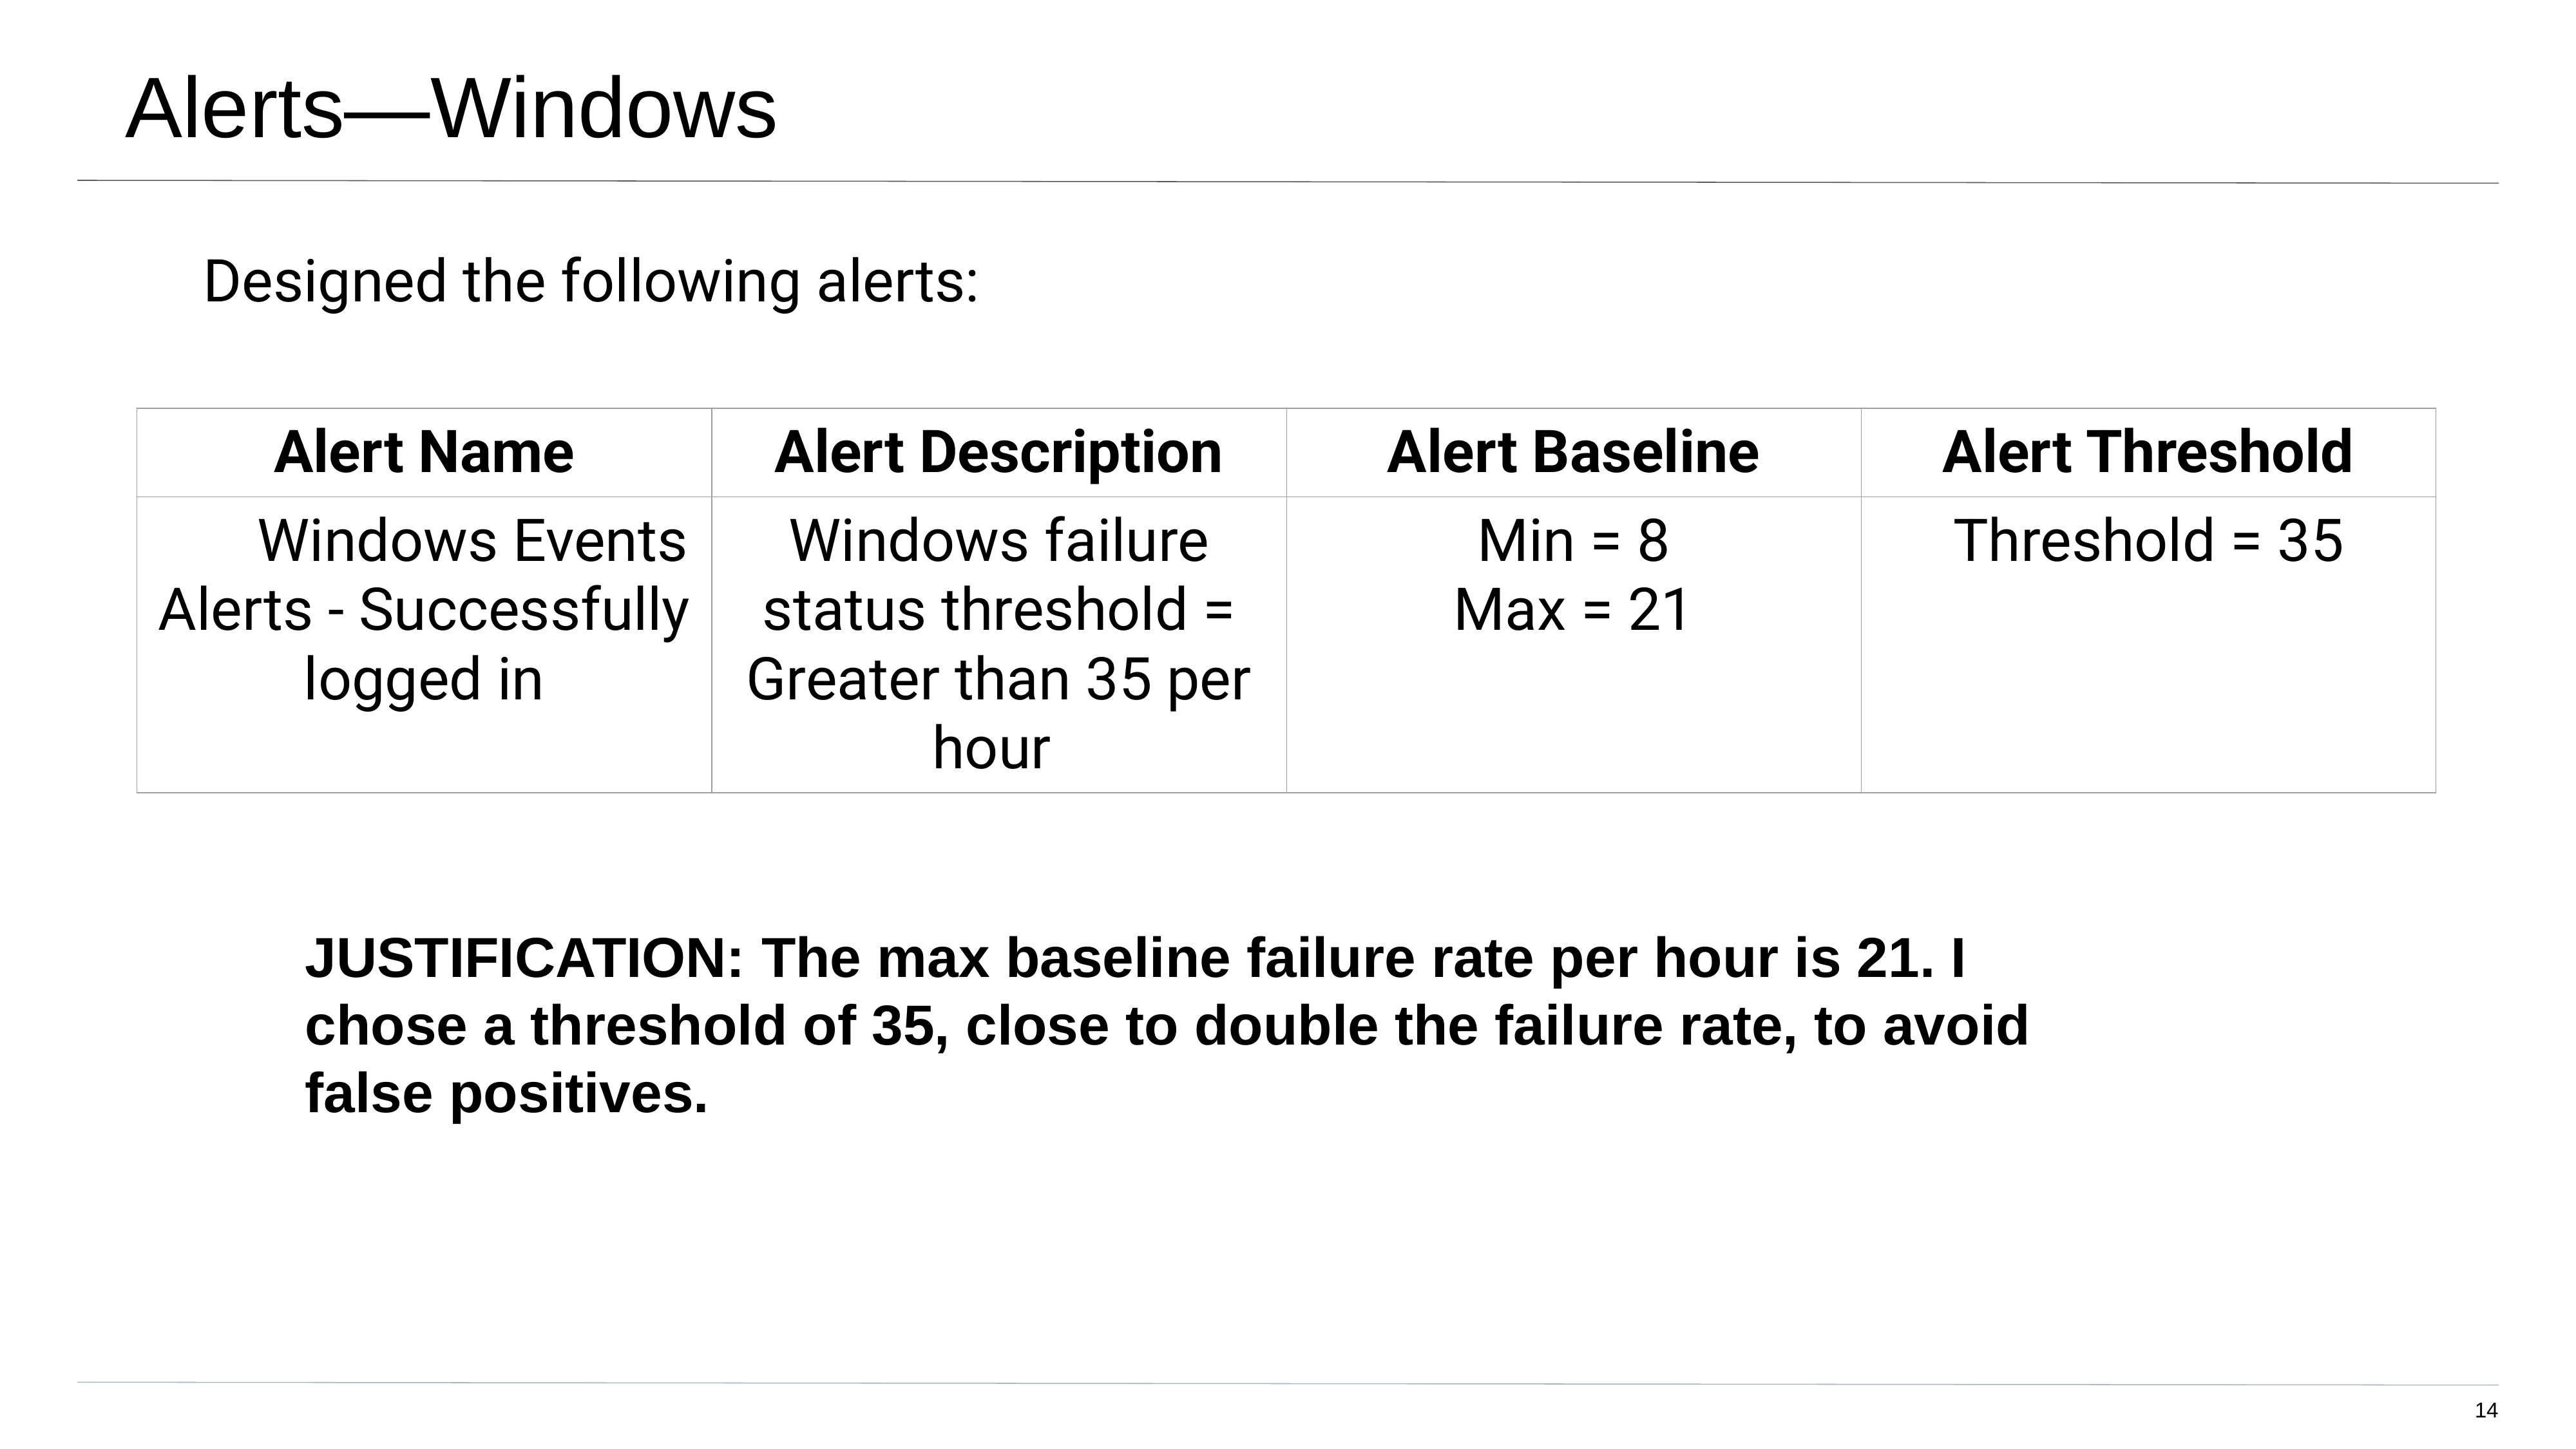

# Alerts—Windows
Designed the following alerts:

| Alert Name | Alert Description | Alert Baseline | Alert Threshold |
| --- | --- | --- | --- |
| Windows Events Alerts - Successfully logged in | Windows failure status threshold = Greater than 35 per hour | Min = 8 Max = 21 | Threshold = 35 |
JUSTIFICATION: The max baseline failure rate per hour is 21. I chose a threshold of 35, close to double the failure rate, to avoid false positives.
14